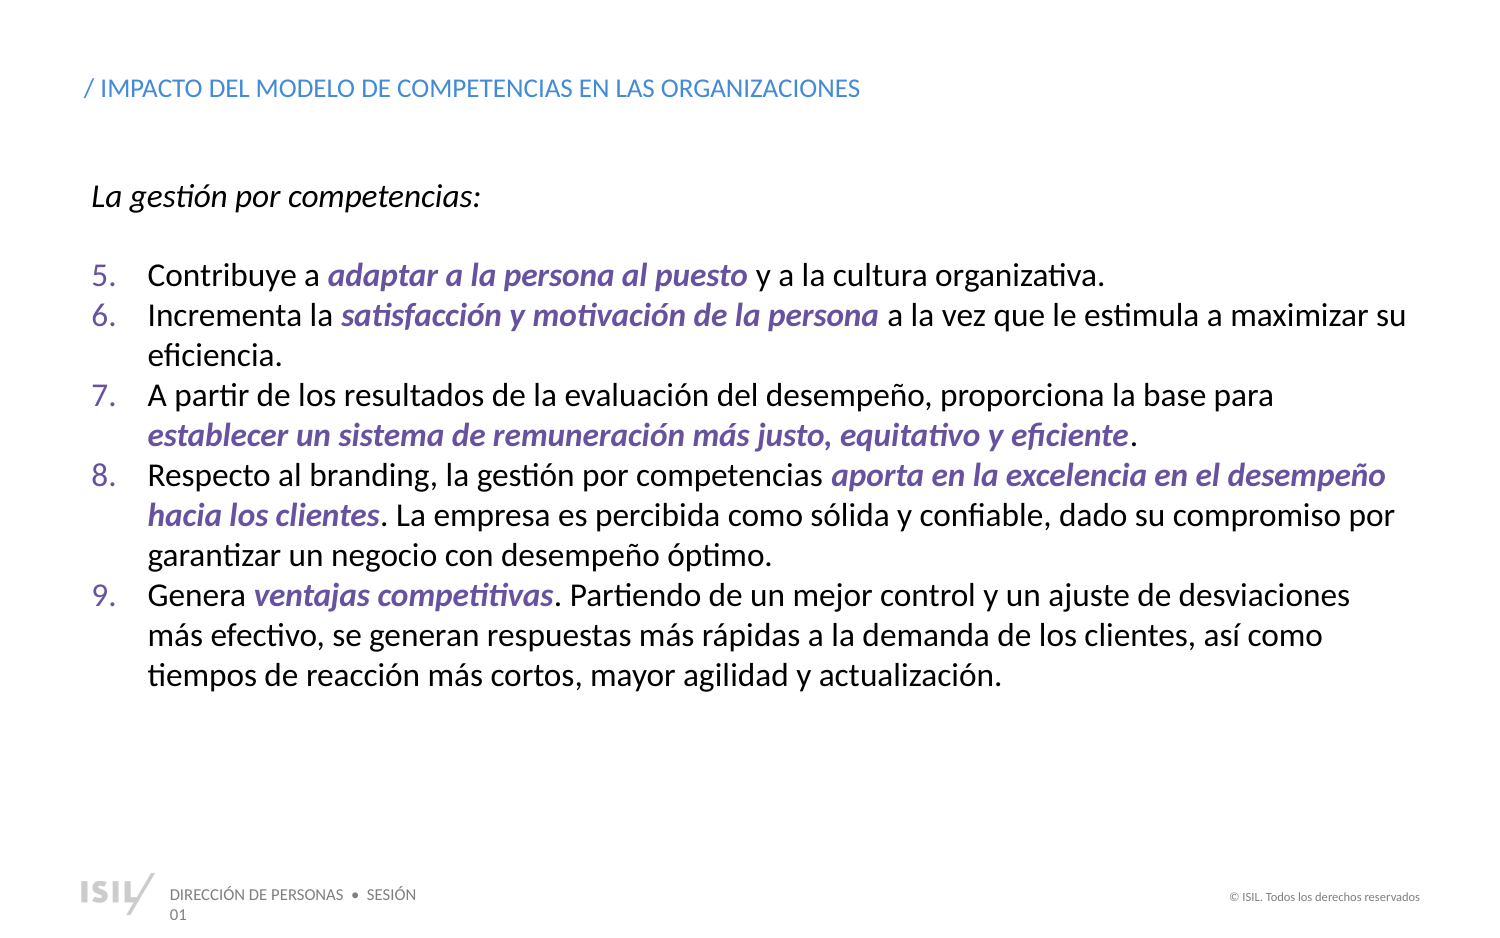

/ IMPACTO DEL MODELO DE COMPETENCIAS EN LAS ORGANIZACIONES
La gestión por competencias:

Contribuye a adaptar a la persona al puesto y a la cultura organizativa.
Incrementa la satisfacción y motivación de la persona a la vez que le estimula a maximizar su eficiencia.
A partir de los resultados de la evaluación del desempeño, proporciona la base para establecer un sistema de remuneración más justo, equitativo y eficiente.
Respecto al branding, la gestión por competencias aporta en la excelencia en el desempeño hacia los clientes. La empresa es percibida como sólida y confiable, dado su compromiso por garantizar un negocio con desempeño óptimo.
Genera ventajas competitivas. Partiendo de un mejor control y un ajuste de desviaciones más efectivo, se generan respuestas más rápidas a la demanda de los clientes, así como tiempos de reacción más cortos, mayor agilidad y actualización.